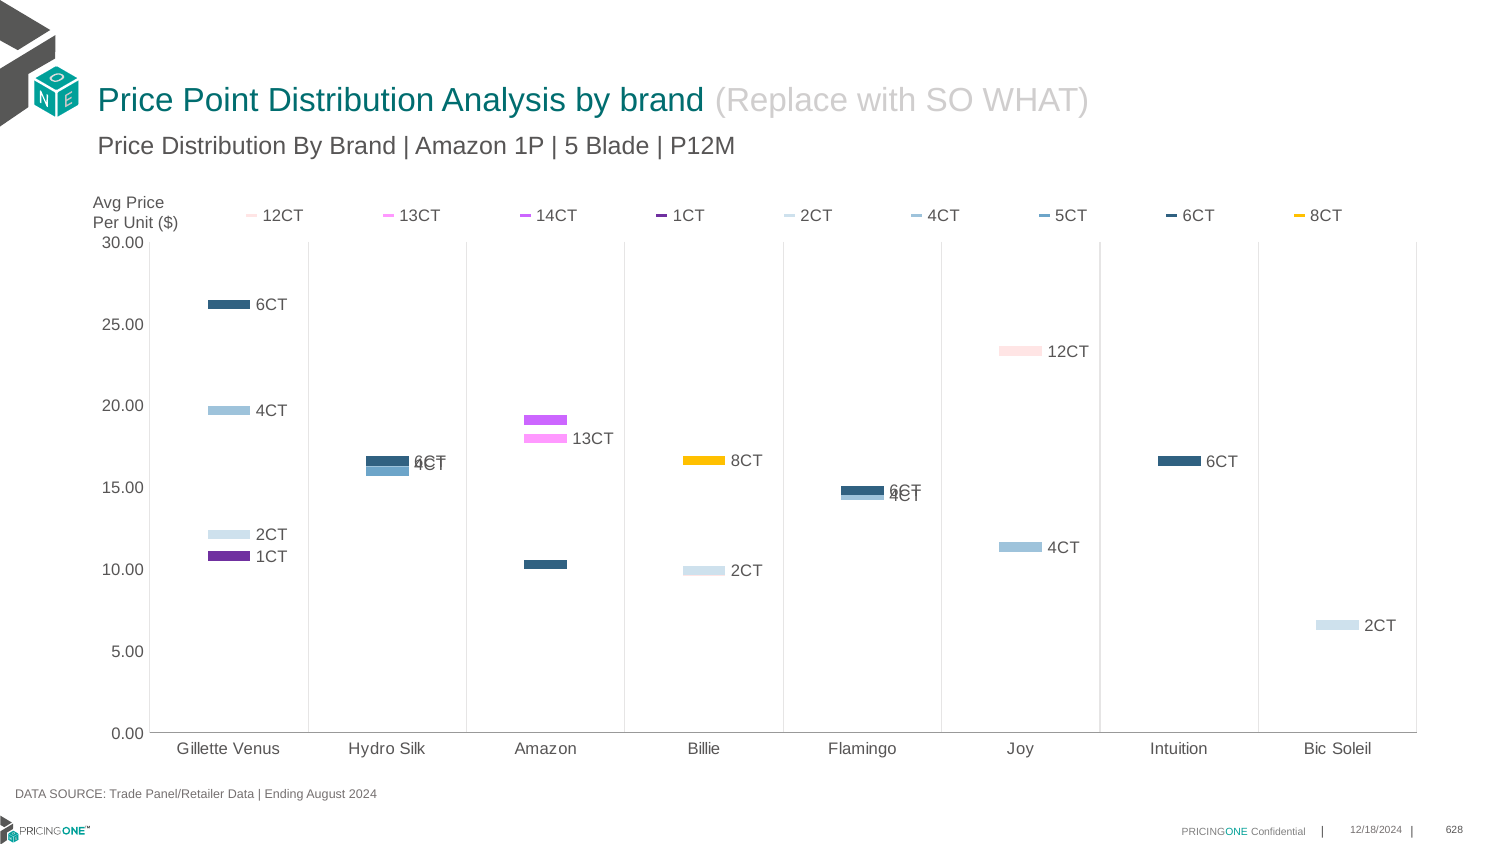

# Price Point Distribution Analysis by brand (Replace with SO WHAT)
Price Distribution By Brand | Amazon 1P | 5 Blade | P12M

### Chart

| Category | 12CT | 13CT | 14CT | 1CT | 2CT | 4CT | 5CT | 6CT | 8CT |
|---|---|---|---|---|---|---|---|---|---|
| Gillette Venus | None | None | None | 10.805185059382516 | 12.121949593279103 | 19.706226464967738 | None | 26.16998427747868 | None |
| Hydro Silk | None | None | None | None | None | 16.430082461610187 | 15.96043861731461 | 16.603794493589866 | None |
| Amazon | None | 17.97116174055829 | 19.11877650994683 | None | None | None | None | 10.289732840831936 | None |
| Billie | 9.849046096996501 | None | None | None | 9.928953078938749 | None | None | None | 16.65257610276962 |
| Flamingo | None | None | None | None | None | 14.519237344381649 | None | 14.821070599370616 | None |
| Joy | 23.328240576246003 | None | None | None | None | 11.350908513245685 | None | None | None |
| Intuition | None | None | None | None | None | None | None | 16.60615729561918 | None |
| Bic Soleil | None | None | None | None | 6.585387323943662 | None | None | None | None |
Avg Price
Per Unit ($)
DATA SOURCE: Trade Panel/Retailer Data | Ending August 2024
12/18/2024
628